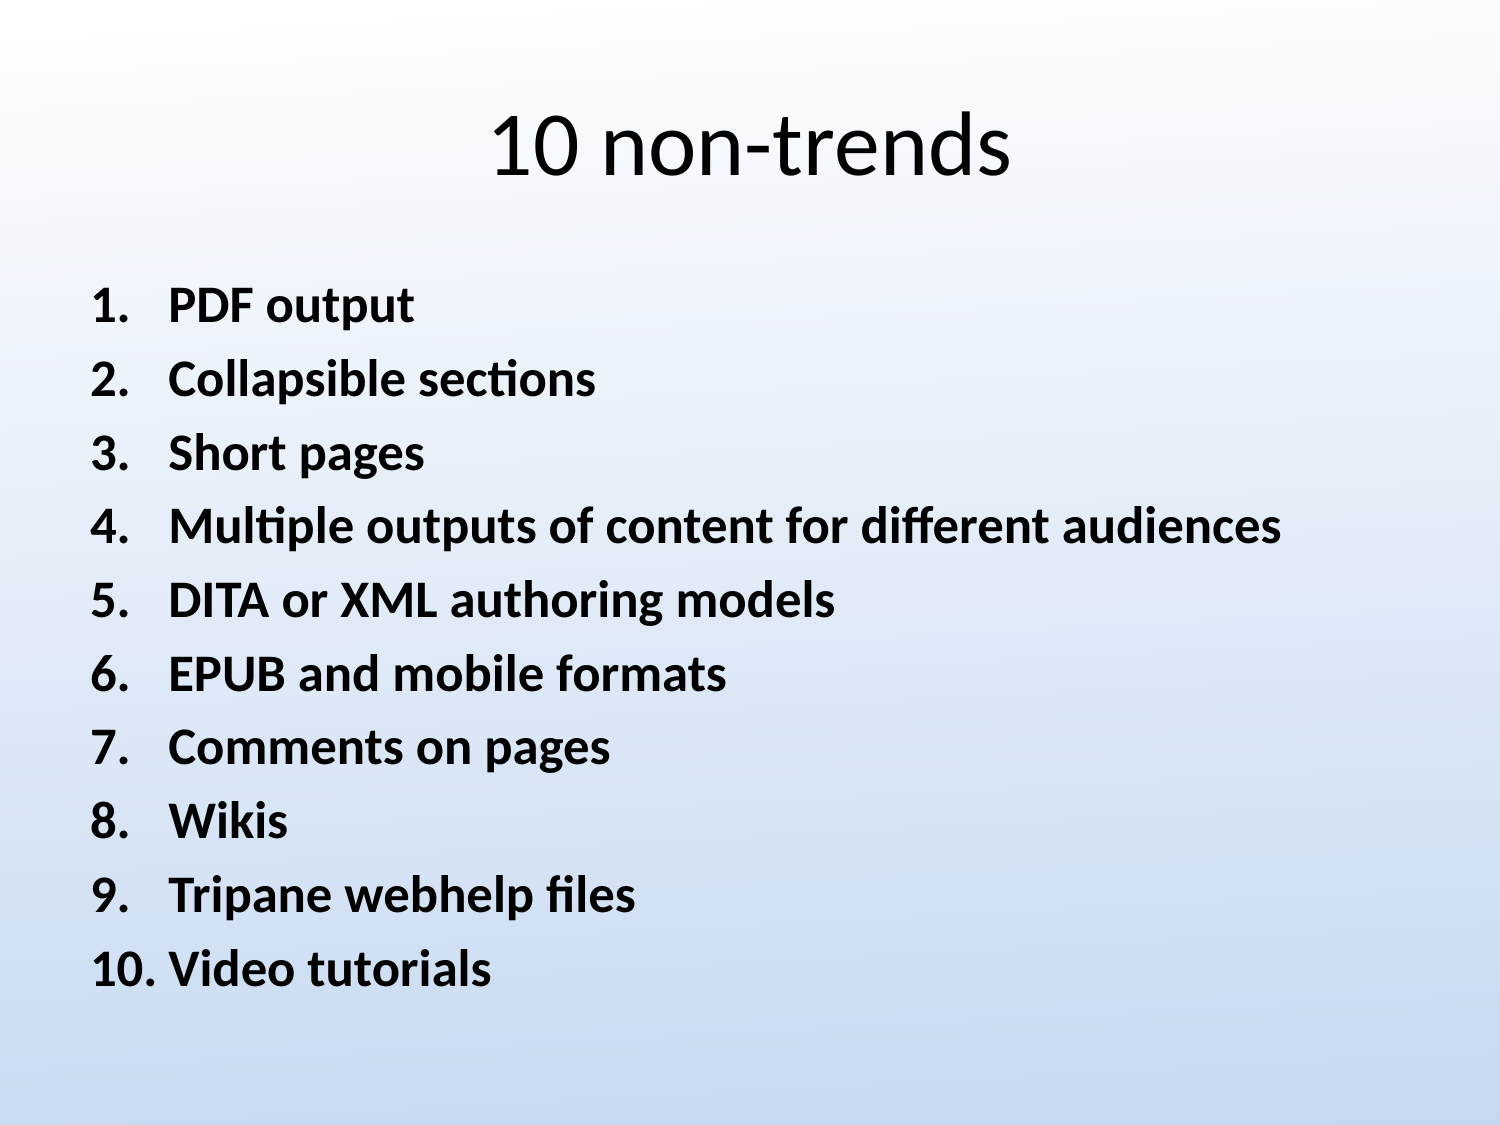

# 10 non-trends
PDF output
Collapsible sections
Short pages
Multiple outputs of content for different audiences
DITA or XML authoring models
EPUB and mobile formats
Comments on pages
Wikis
Tripane webhelp files
Video tutorials